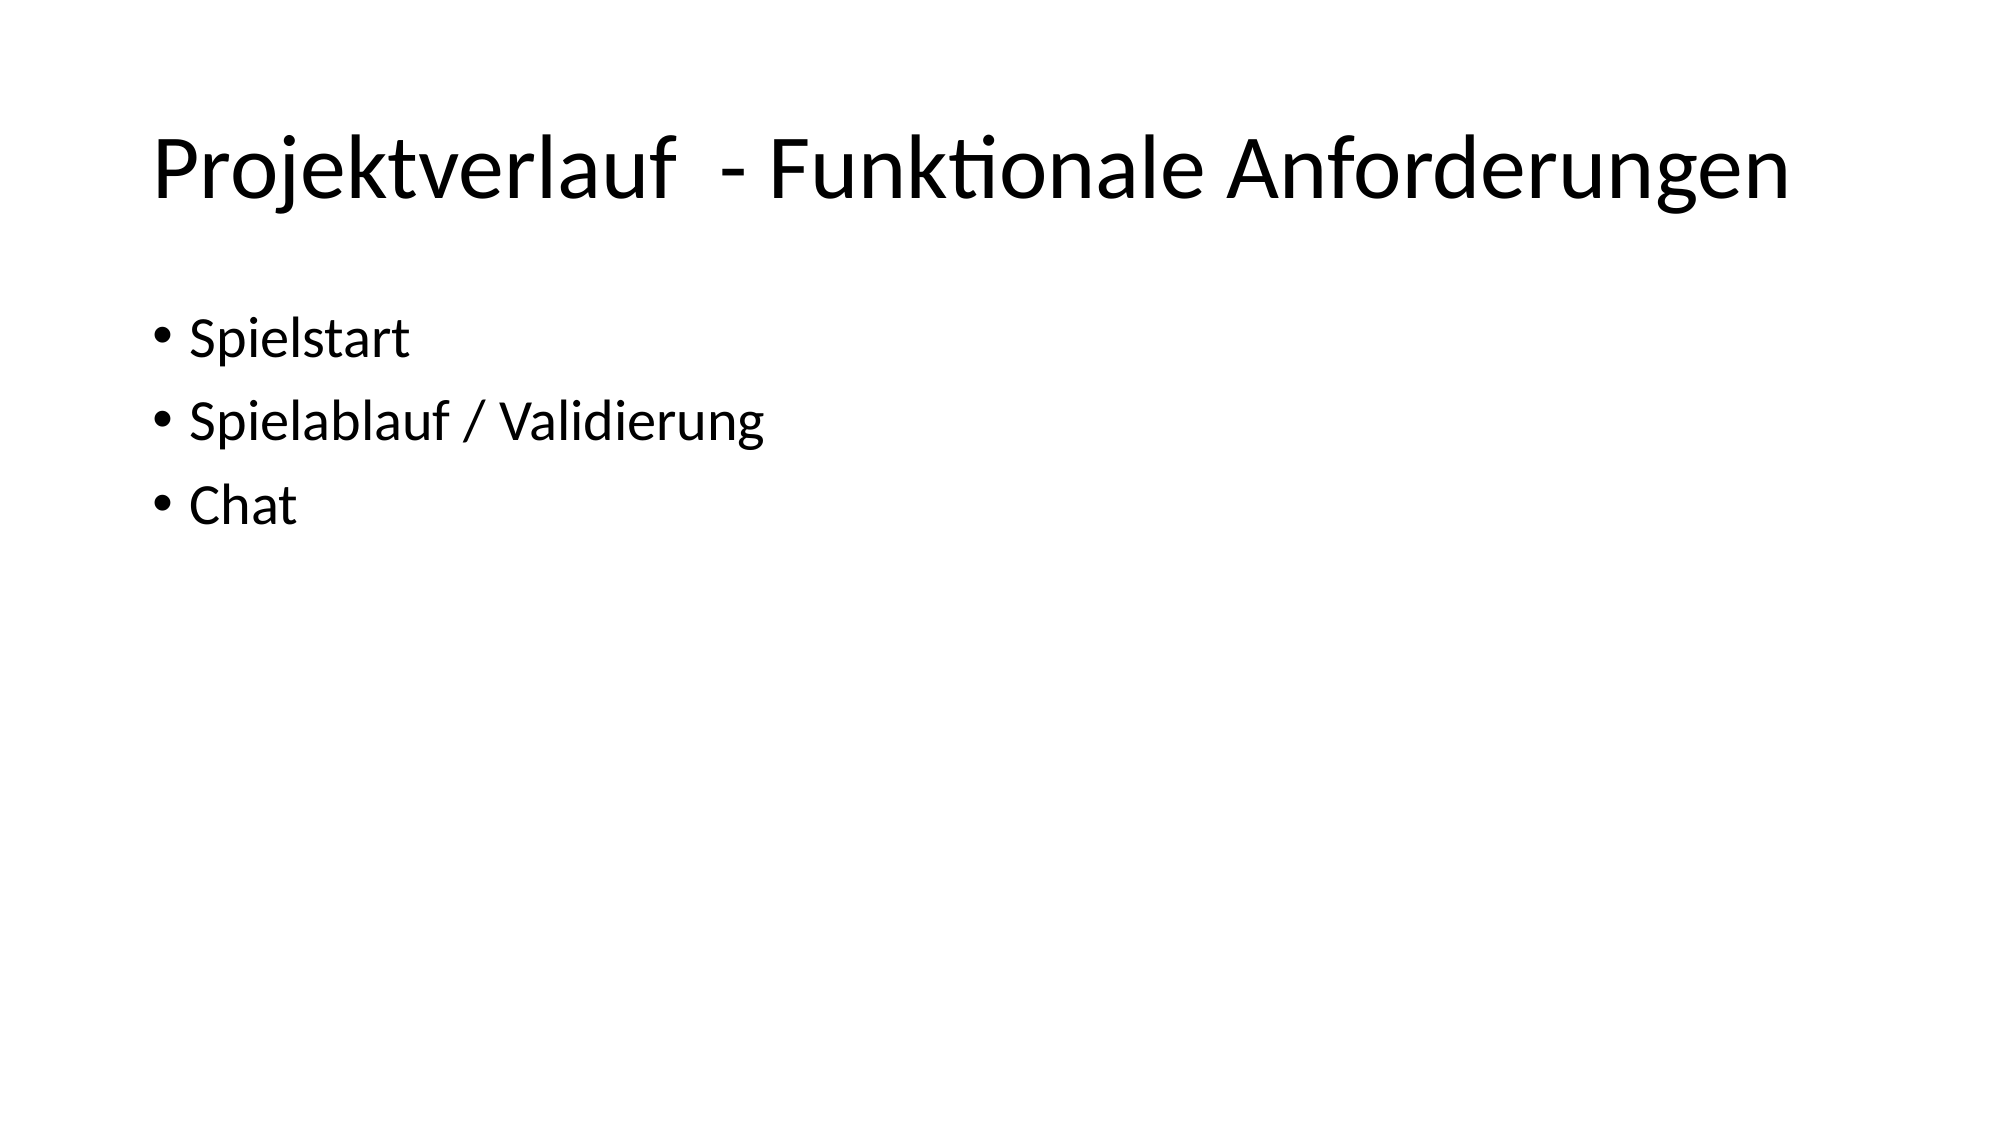

# Projektverlauf  - Funktionale Anforderungen
Spielstart
Spielablauf / Validierung
Chat